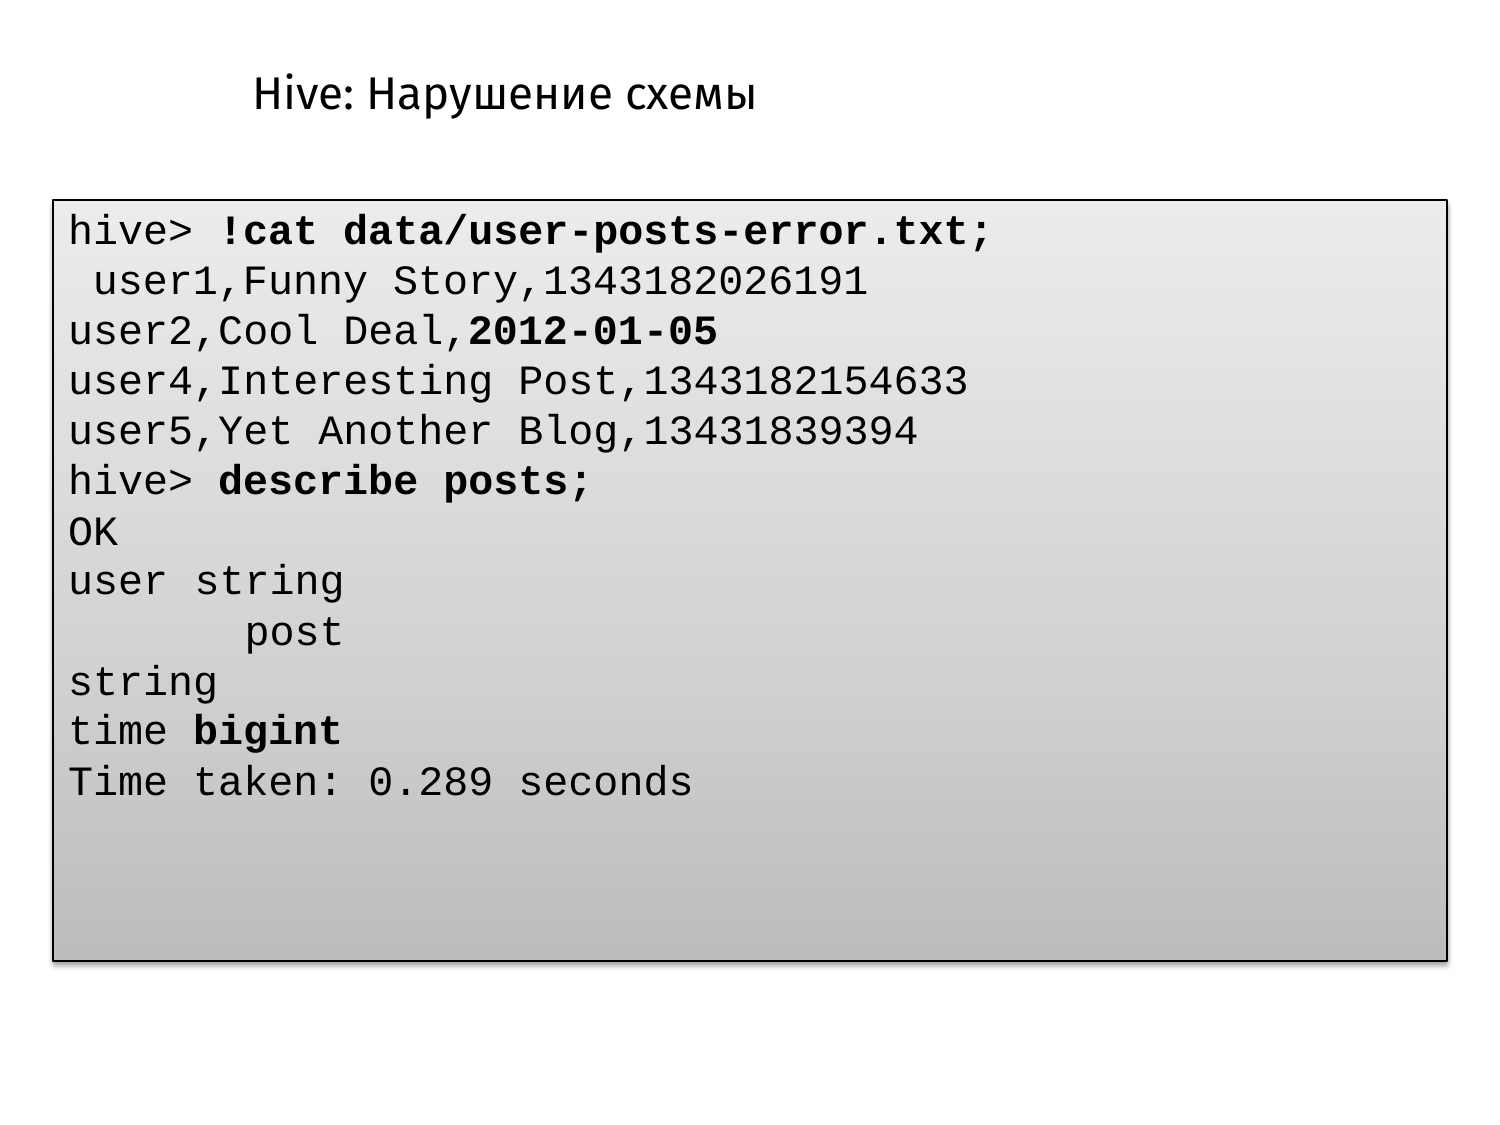

# Hive: Нарушение схемы

hive> !cat data/user-posts-error.txt;  user1,Funny Story,1343182026191  user2,Cool Deal,2012-01-05  user4,Interesting Post,1343182154633  user5,Yet Another Blog,13431839394  hive> describe posts;
OK
user string  post string  time bigint
Time taken: 0.289 seconds